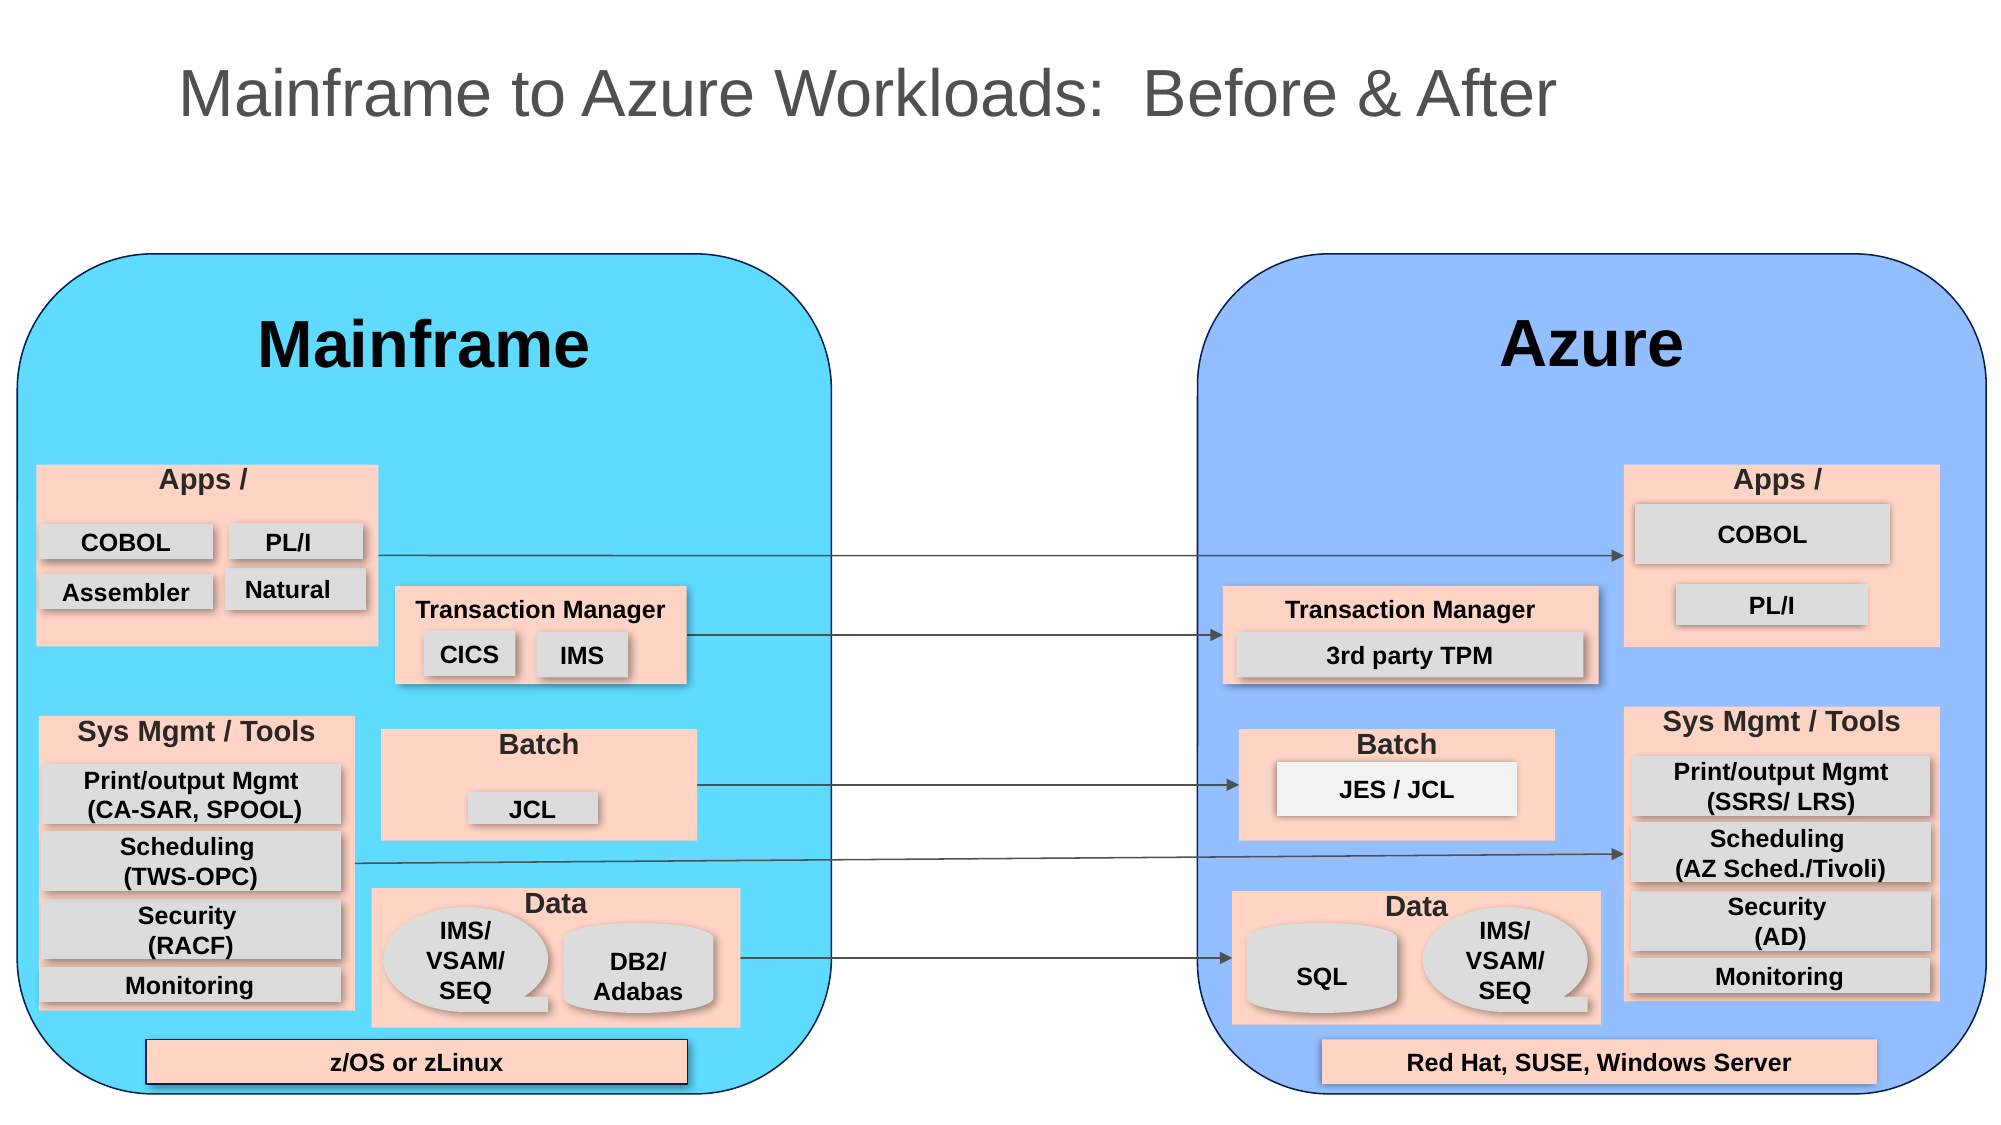

Mainframe to Azure Workloads:  Before & After
Mainframe
Azure
Apps /
Apps /
COBOL
PL/I
COBOL
Natural
Assembler
PL/I
Transaction Manager
Transaction Manager
CICS
IMS
3rd party TPM
Sys Mgmt / Tools
Sys Mgmt / Tools
Print/output Mgmt
 (CA-SAR, SPOOL)
Scheduling
(TWS-OPC)
Security
(RACF)
Monitoring
Batch
Batch
Print/output Mgmt
 (SSRS/ LRS)
JES / JCL
JCL
Scheduling
(AZ Sched./Tivoli)
Data
Security
(AD)
Data
IMS/ VSAM/ SEQ
IMS/ VSAM/ SEQ
DB2/ Adabas
SQL
Monitoring
z/OS or zLinux
Red Hat, SUSE, Windows Server